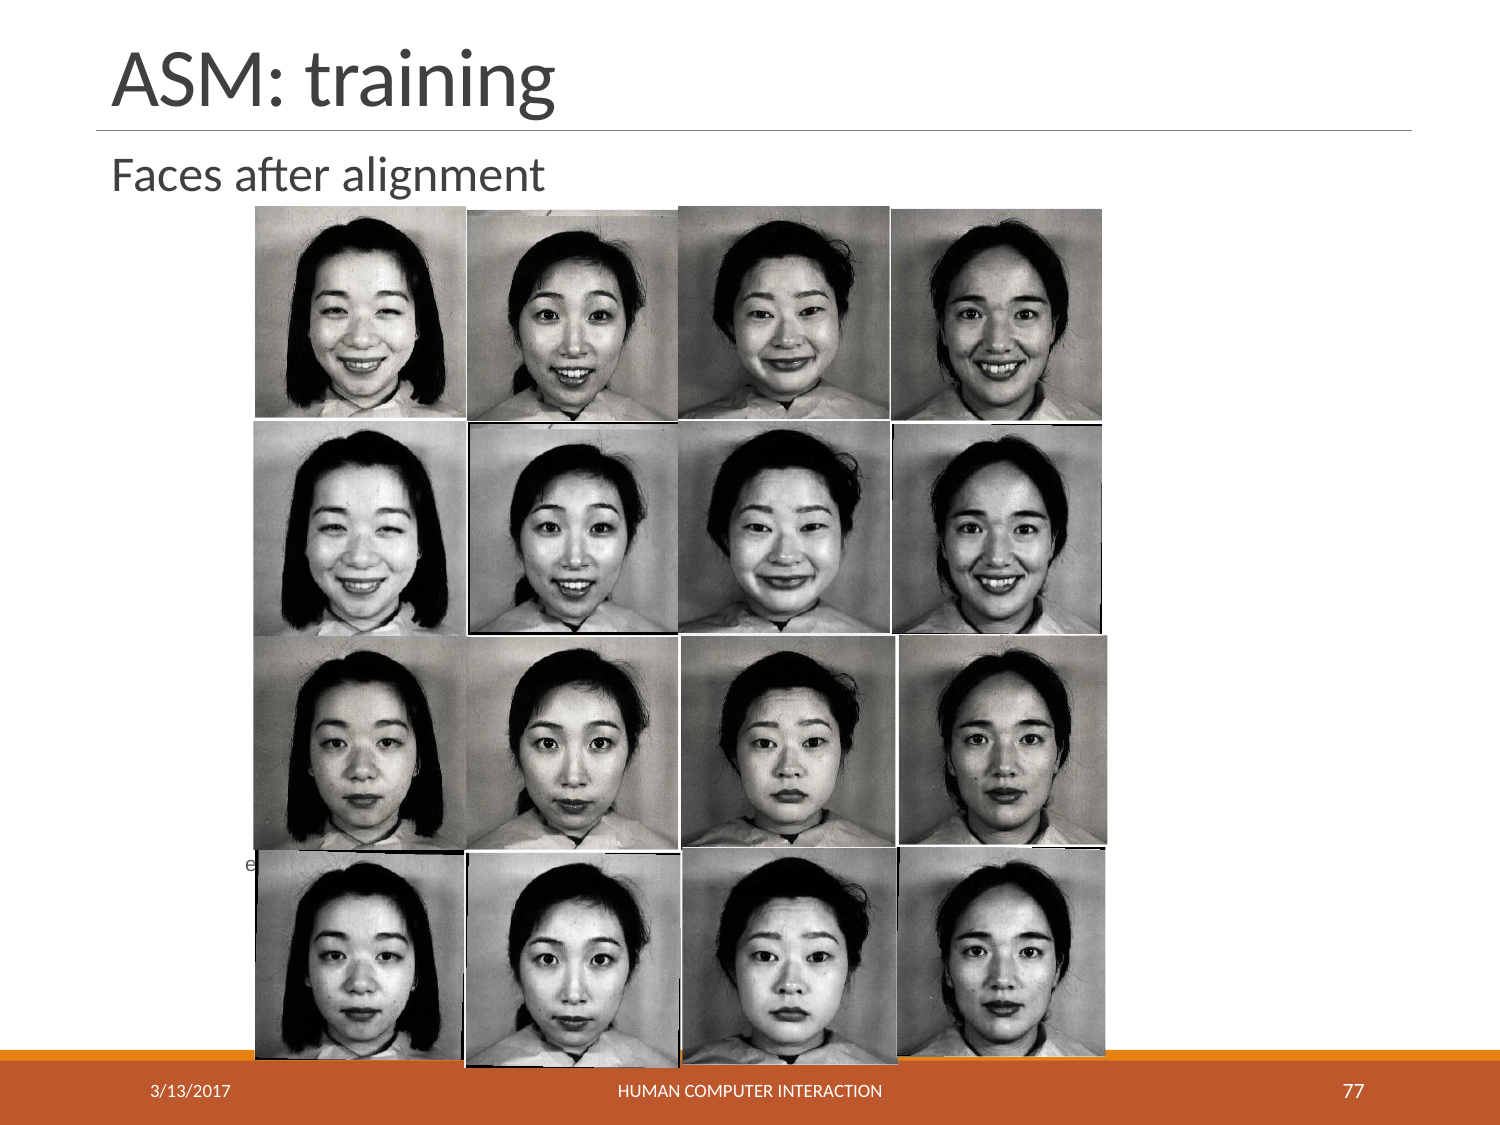

# ASM: training
Faces after alignment

ession recognition

3/13/2017
HUMAN COMPUTER INTERACTION
77